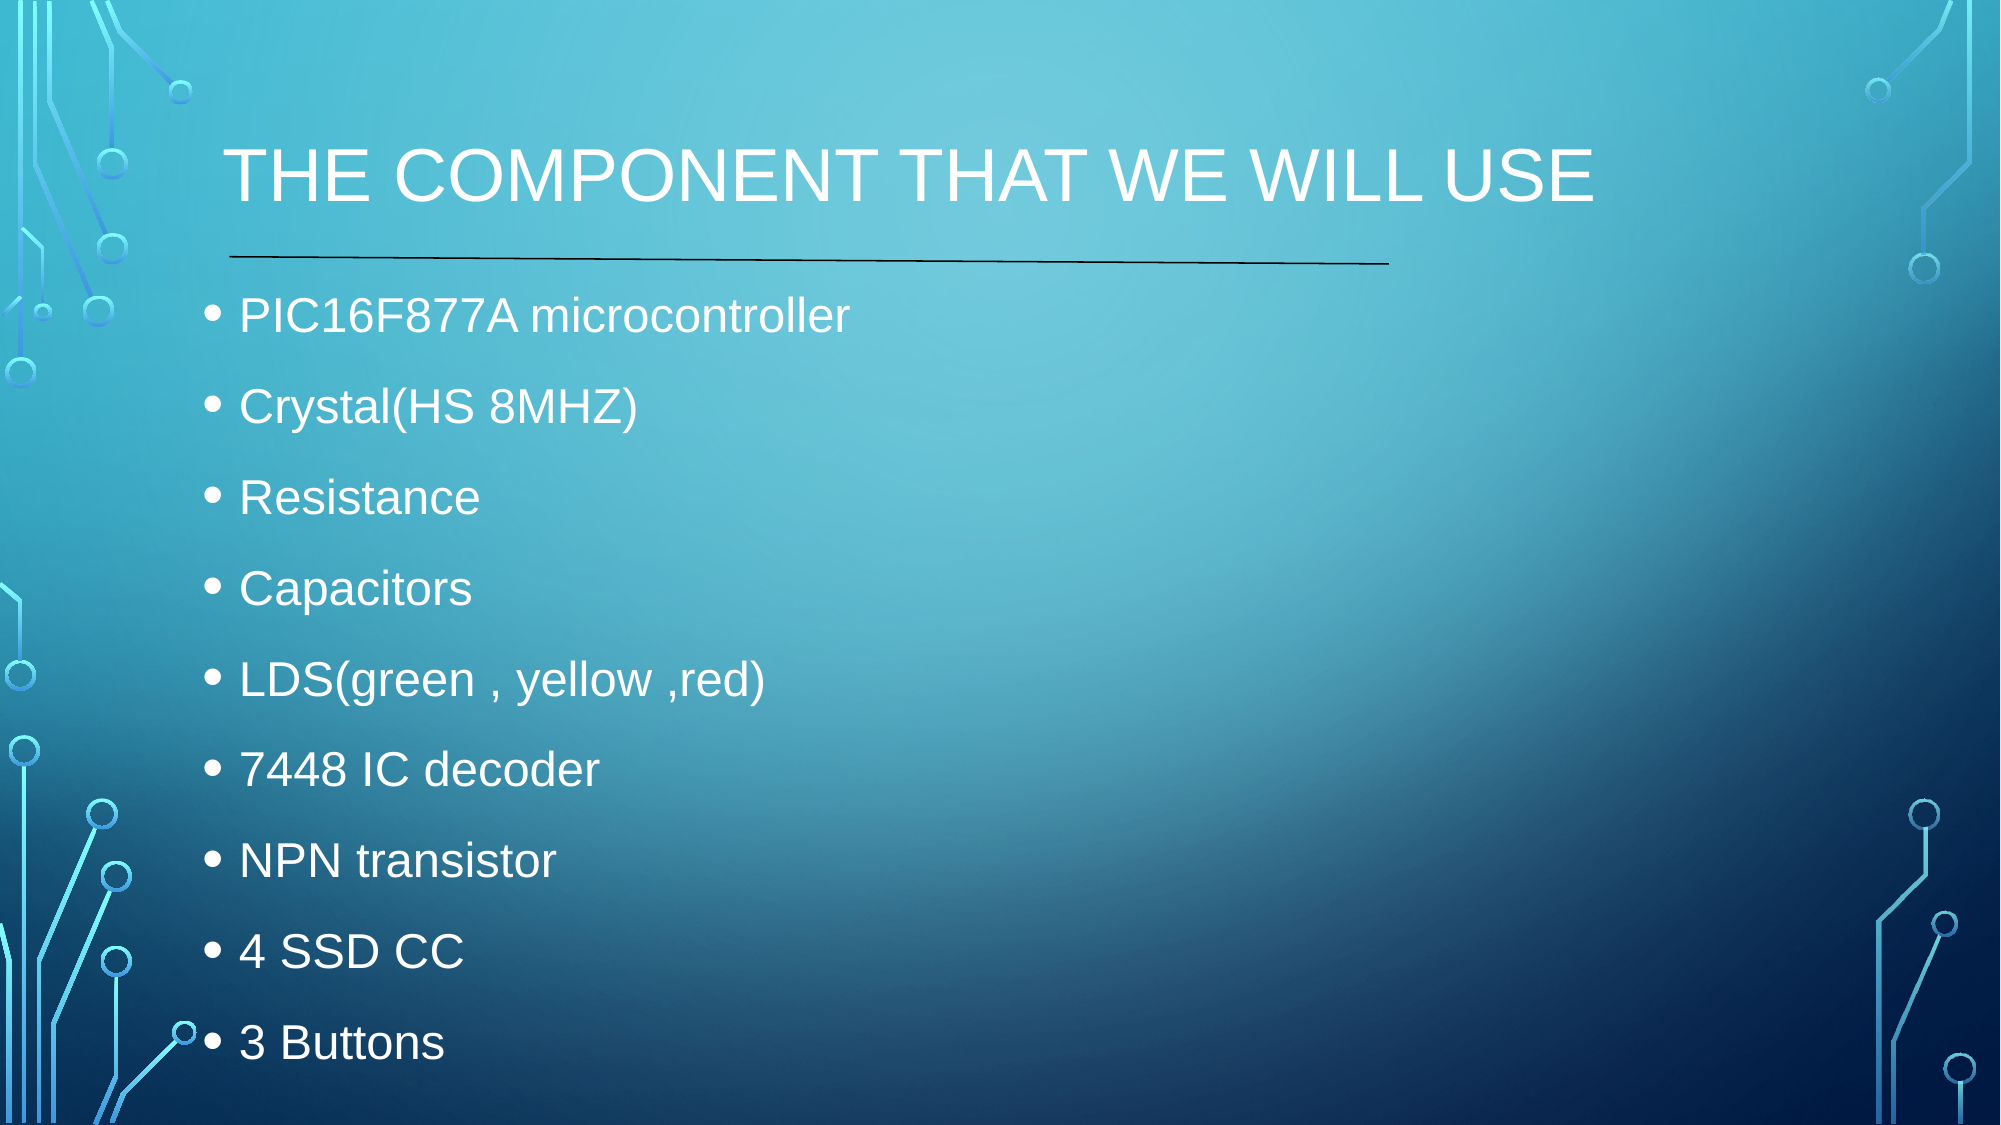

# the component that we will use
PIC16F877A microcontroller
Crystal(HS 8MHZ)
Resistance
Capacitors
LDS(green , yellow ,red)
7448 IC decoder
NPN transistor
4 SSD CC
3 Buttons